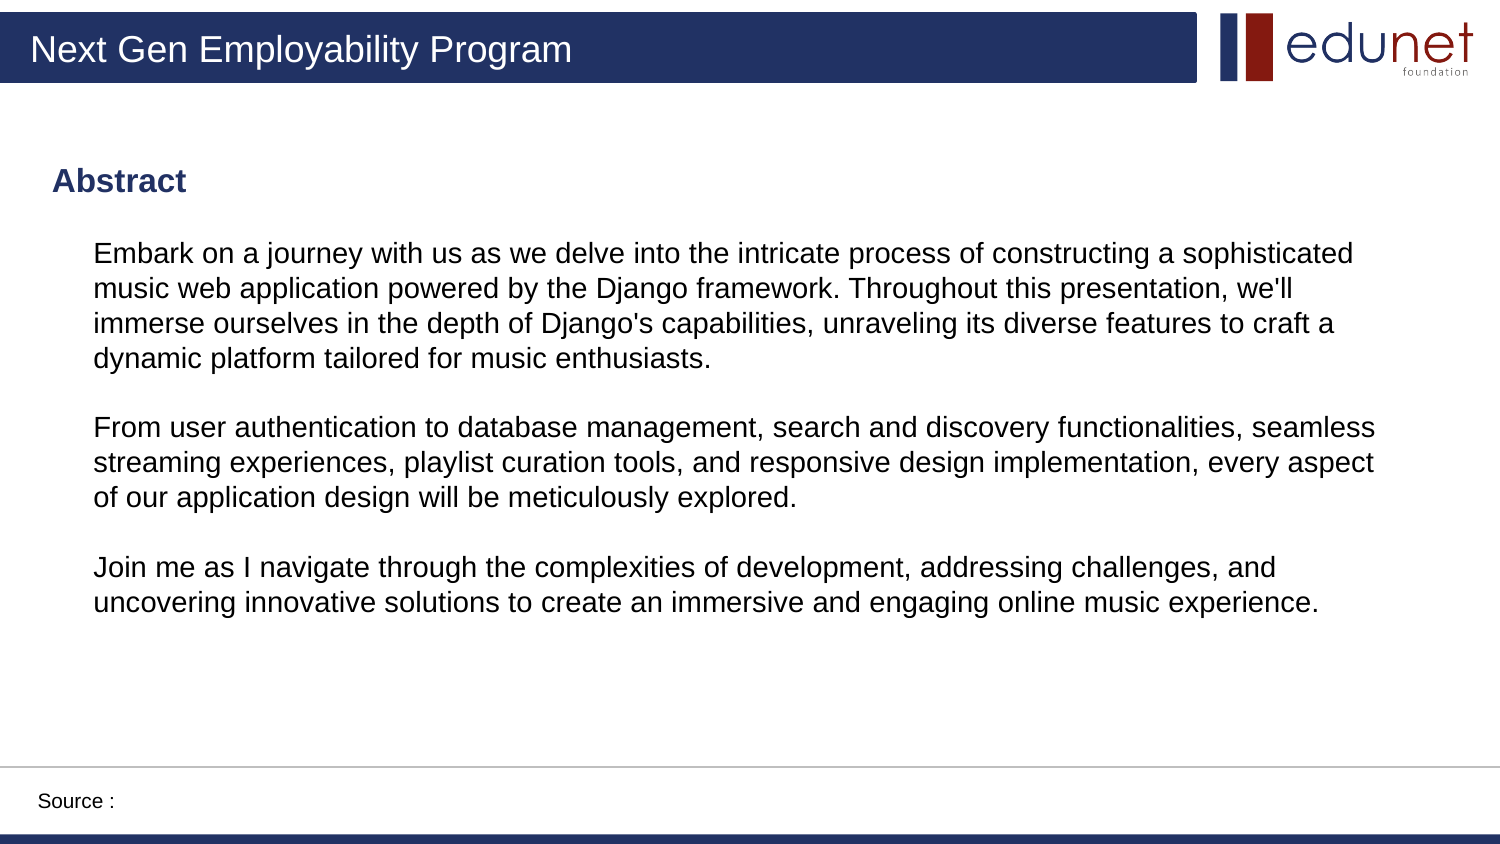

Abstract
Embark on a journey with us as we delve into the intricate process of constructing a sophisticated music web application powered by the Django framework. Throughout this presentation, we'll immerse ourselves in the depth of Django's capabilities, unraveling its diverse features to craft a dynamic platform tailored for music enthusiasts.

From user authentication to database management, search and discovery functionalities, seamless streaming experiences, playlist curation tools, and responsive design implementation, every aspect of our application design will be meticulously explored.

Join me as I navigate through the complexities of development, addressing challenges, and uncovering innovative solutions to create an immersive and engaging online music experience.
Source :